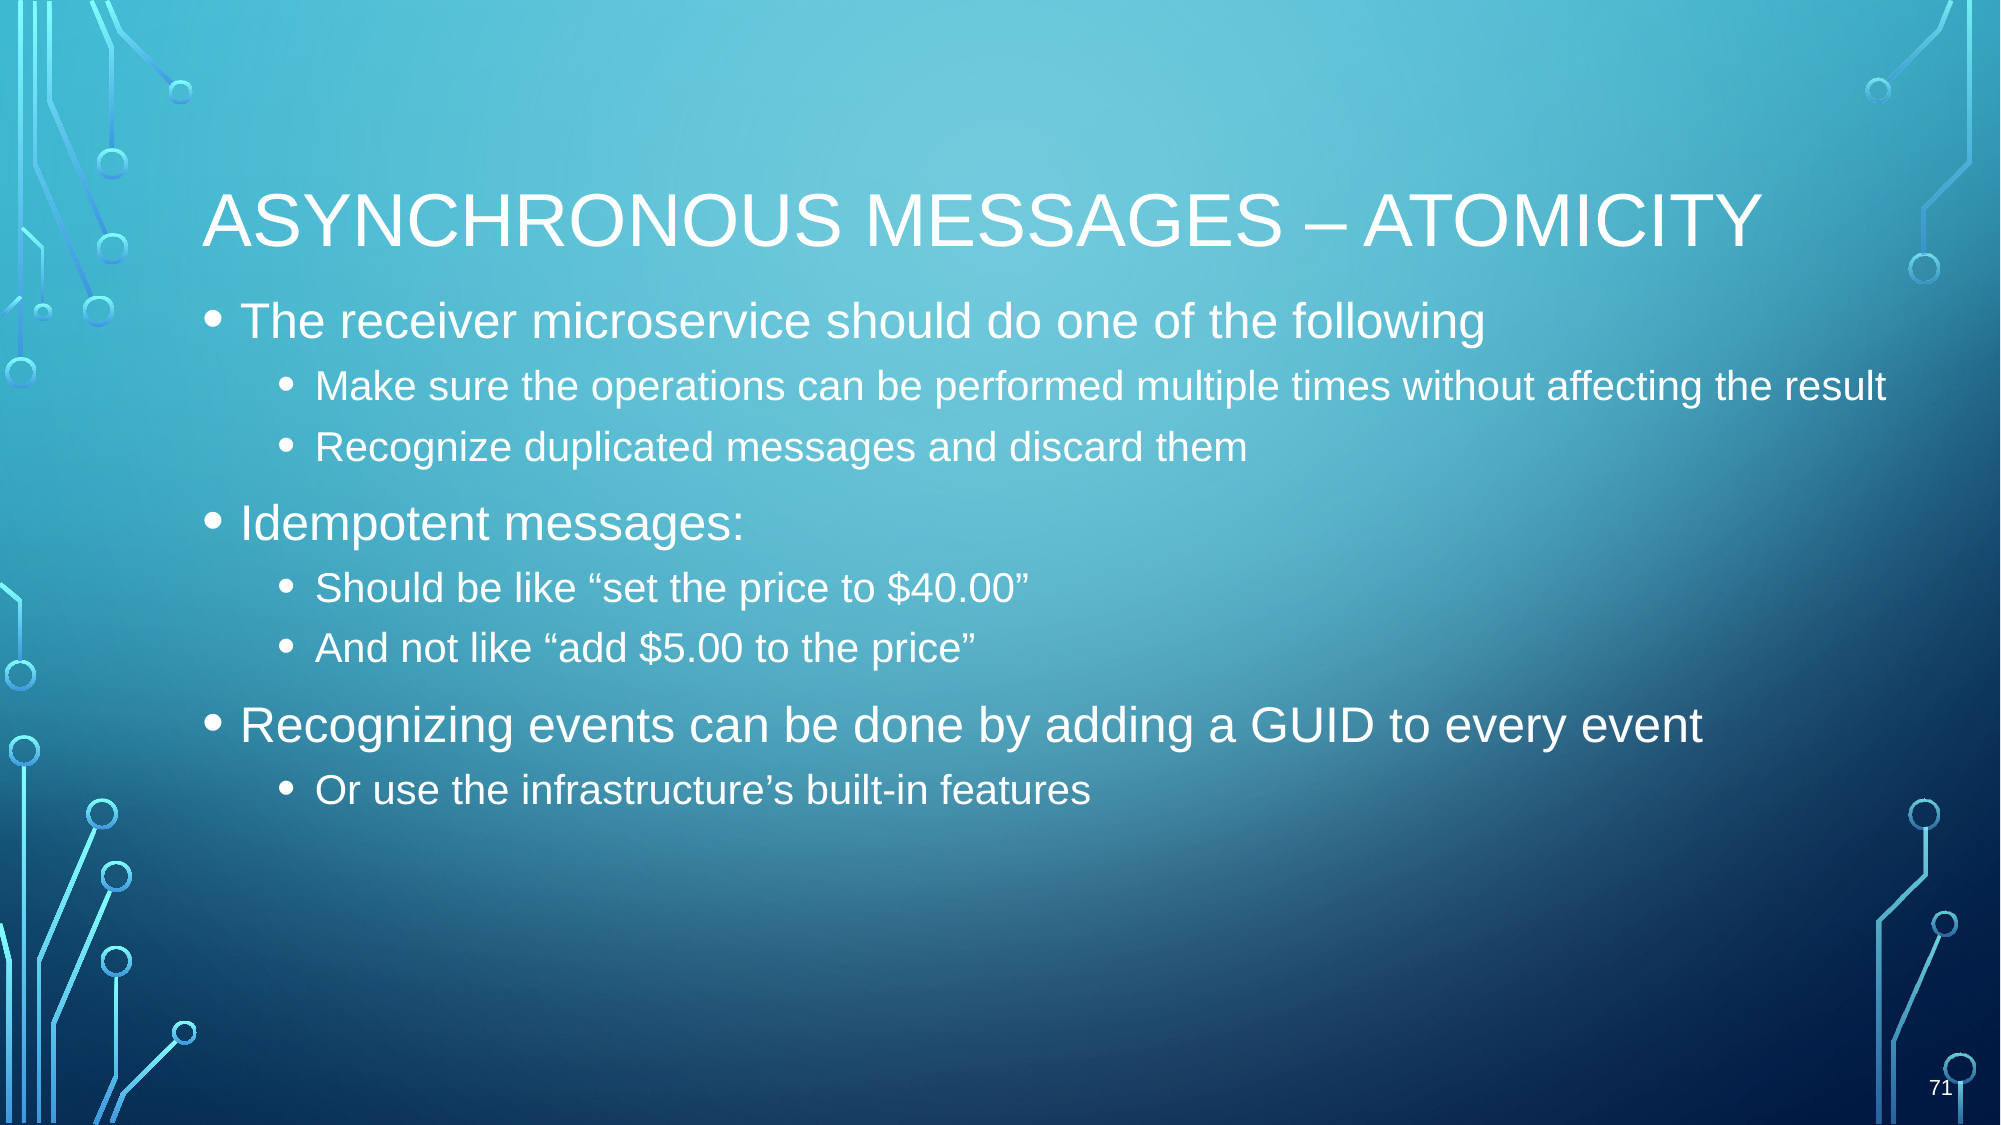

# Asynchronous messages – atomicity
The receiver microservice should do one of the following
Make sure the operations can be performed multiple times without affecting the result
Recognize duplicated messages and discard them
Idempotent messages:
Should be like “set the price to $40.00”
And not like “add $5.00 to the price”
Recognizing events can be done by adding a GUID to every event
Or use the infrastructure’s built-in features
71